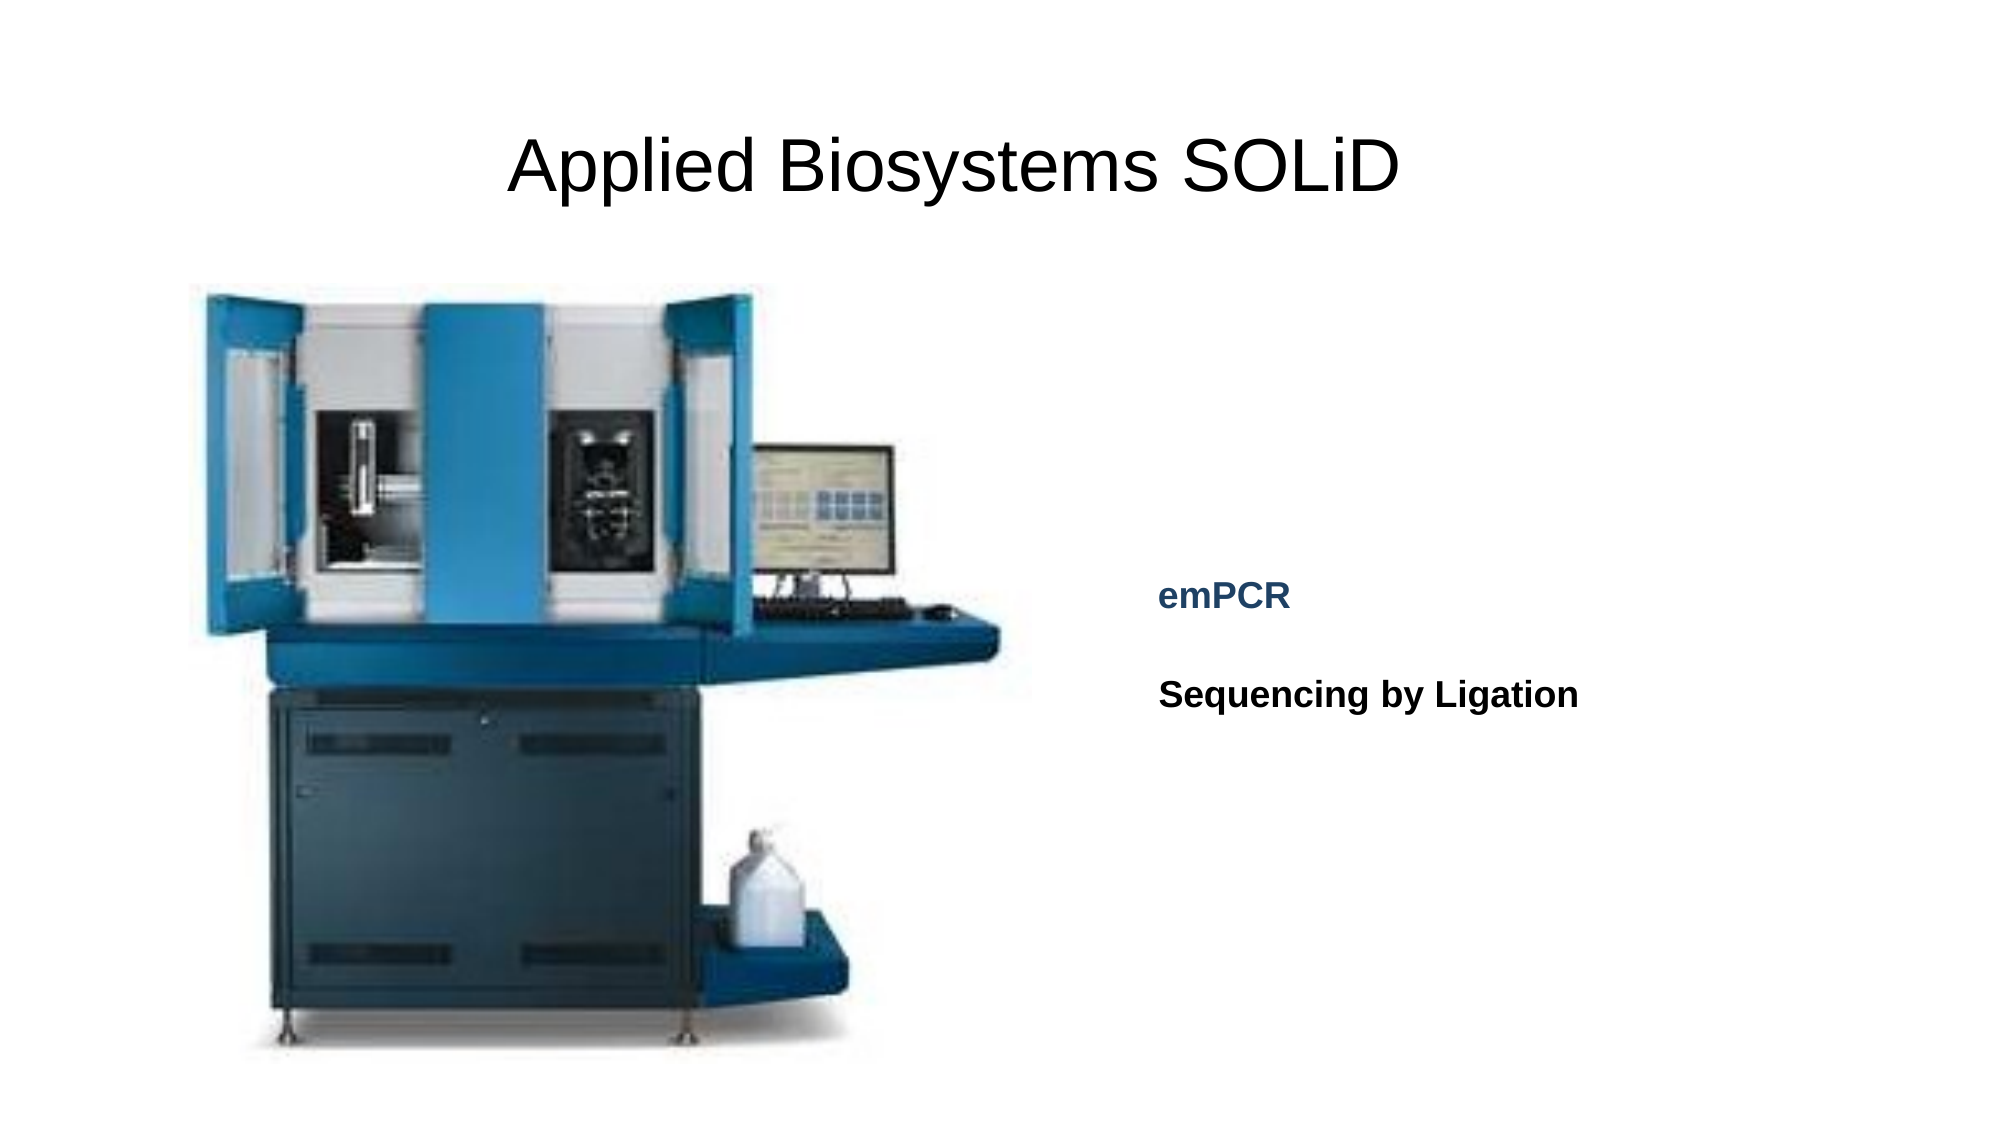

# Applied Biosystems SOLiD

emPCR
Sequencing by Ligation